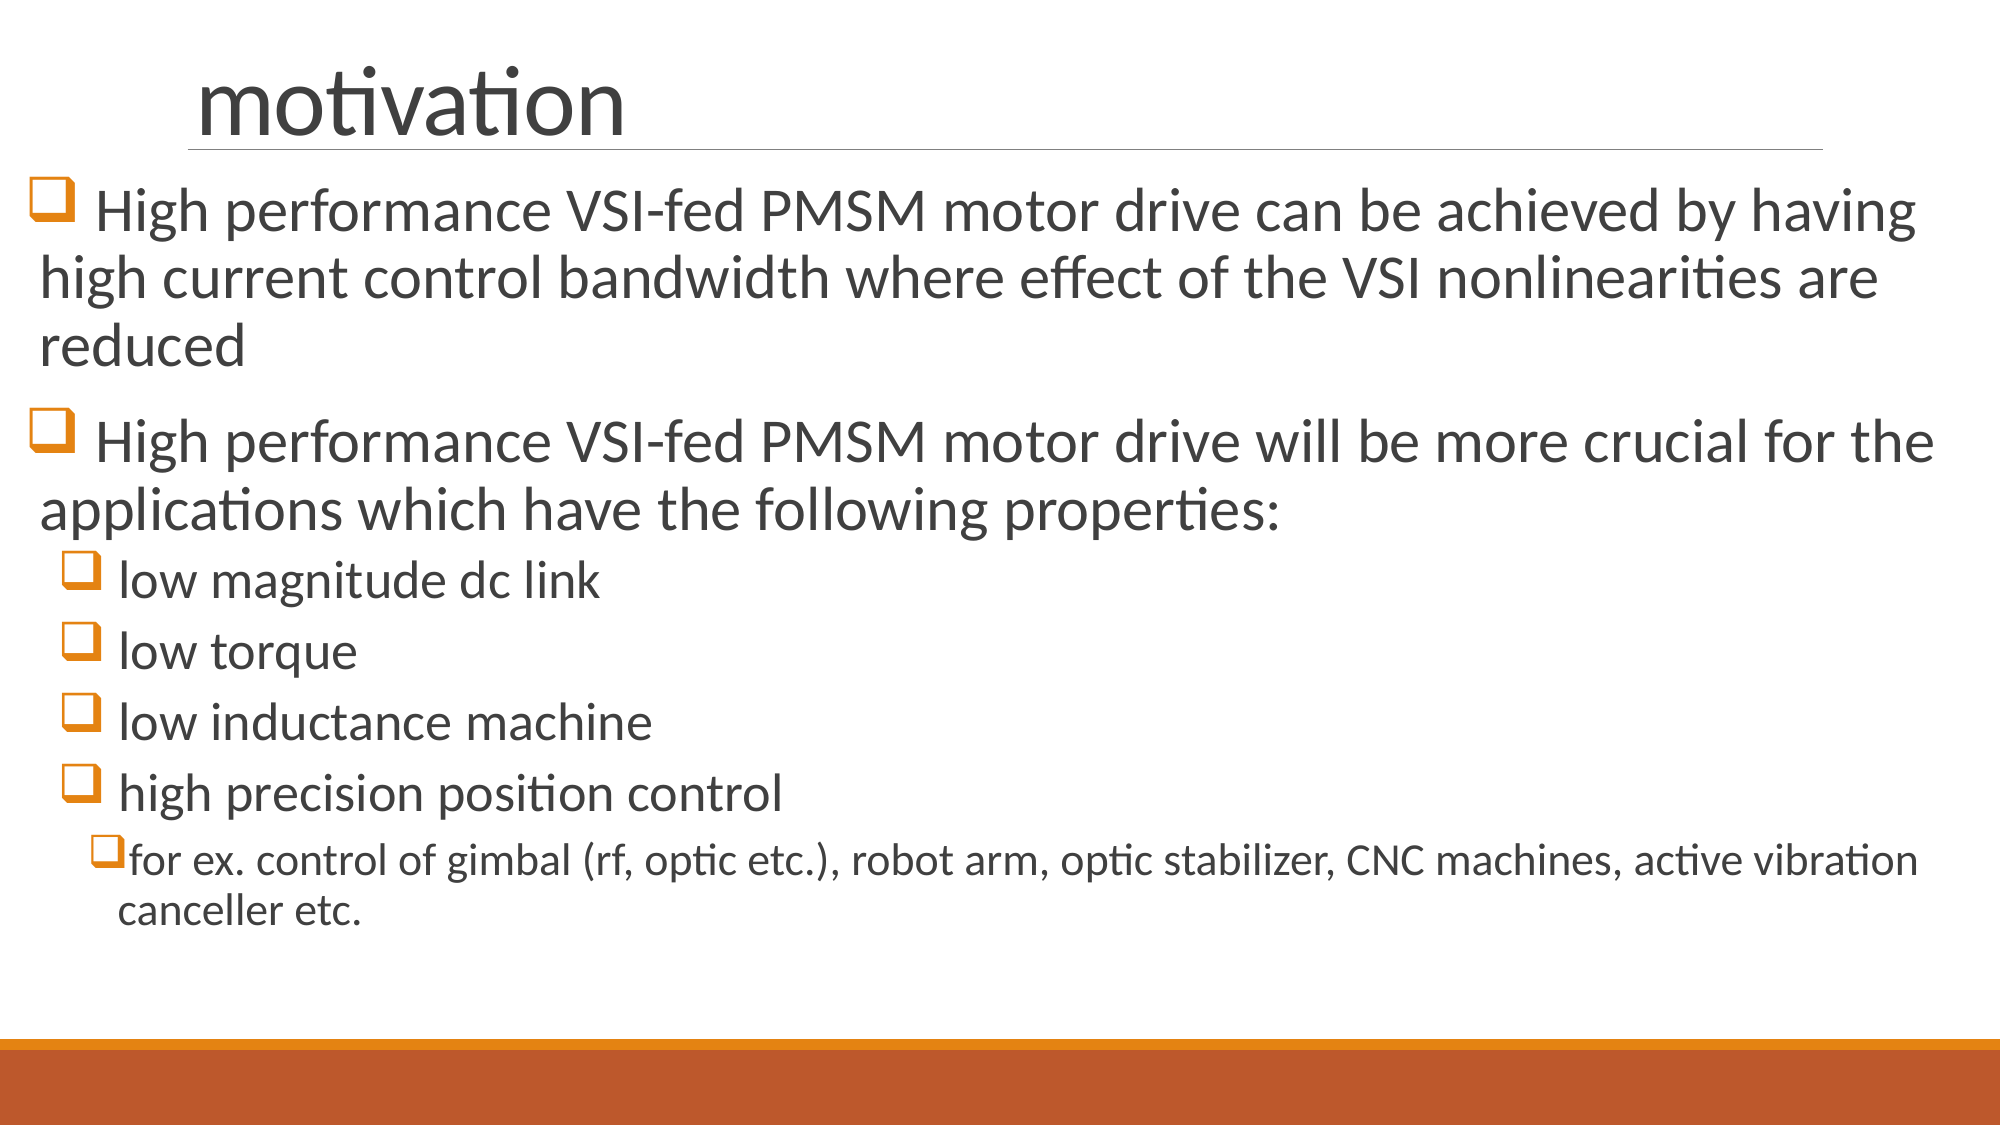

# motivation
 High performance VSI-fed PMSM motor drive can be achieved by having high current control bandwidth where effect of the VSI nonlinearities are reduced
 High performance VSI-fed PMSM motor drive will be more crucial for the applications which have the following properties:
 low magnitude dc link
 low torque
 low inductance machine
 high precision position control
for ex. control of gimbal (rf, optic etc.), robot arm, optic stabilizer, CNC machines, active vibration canceller etc.